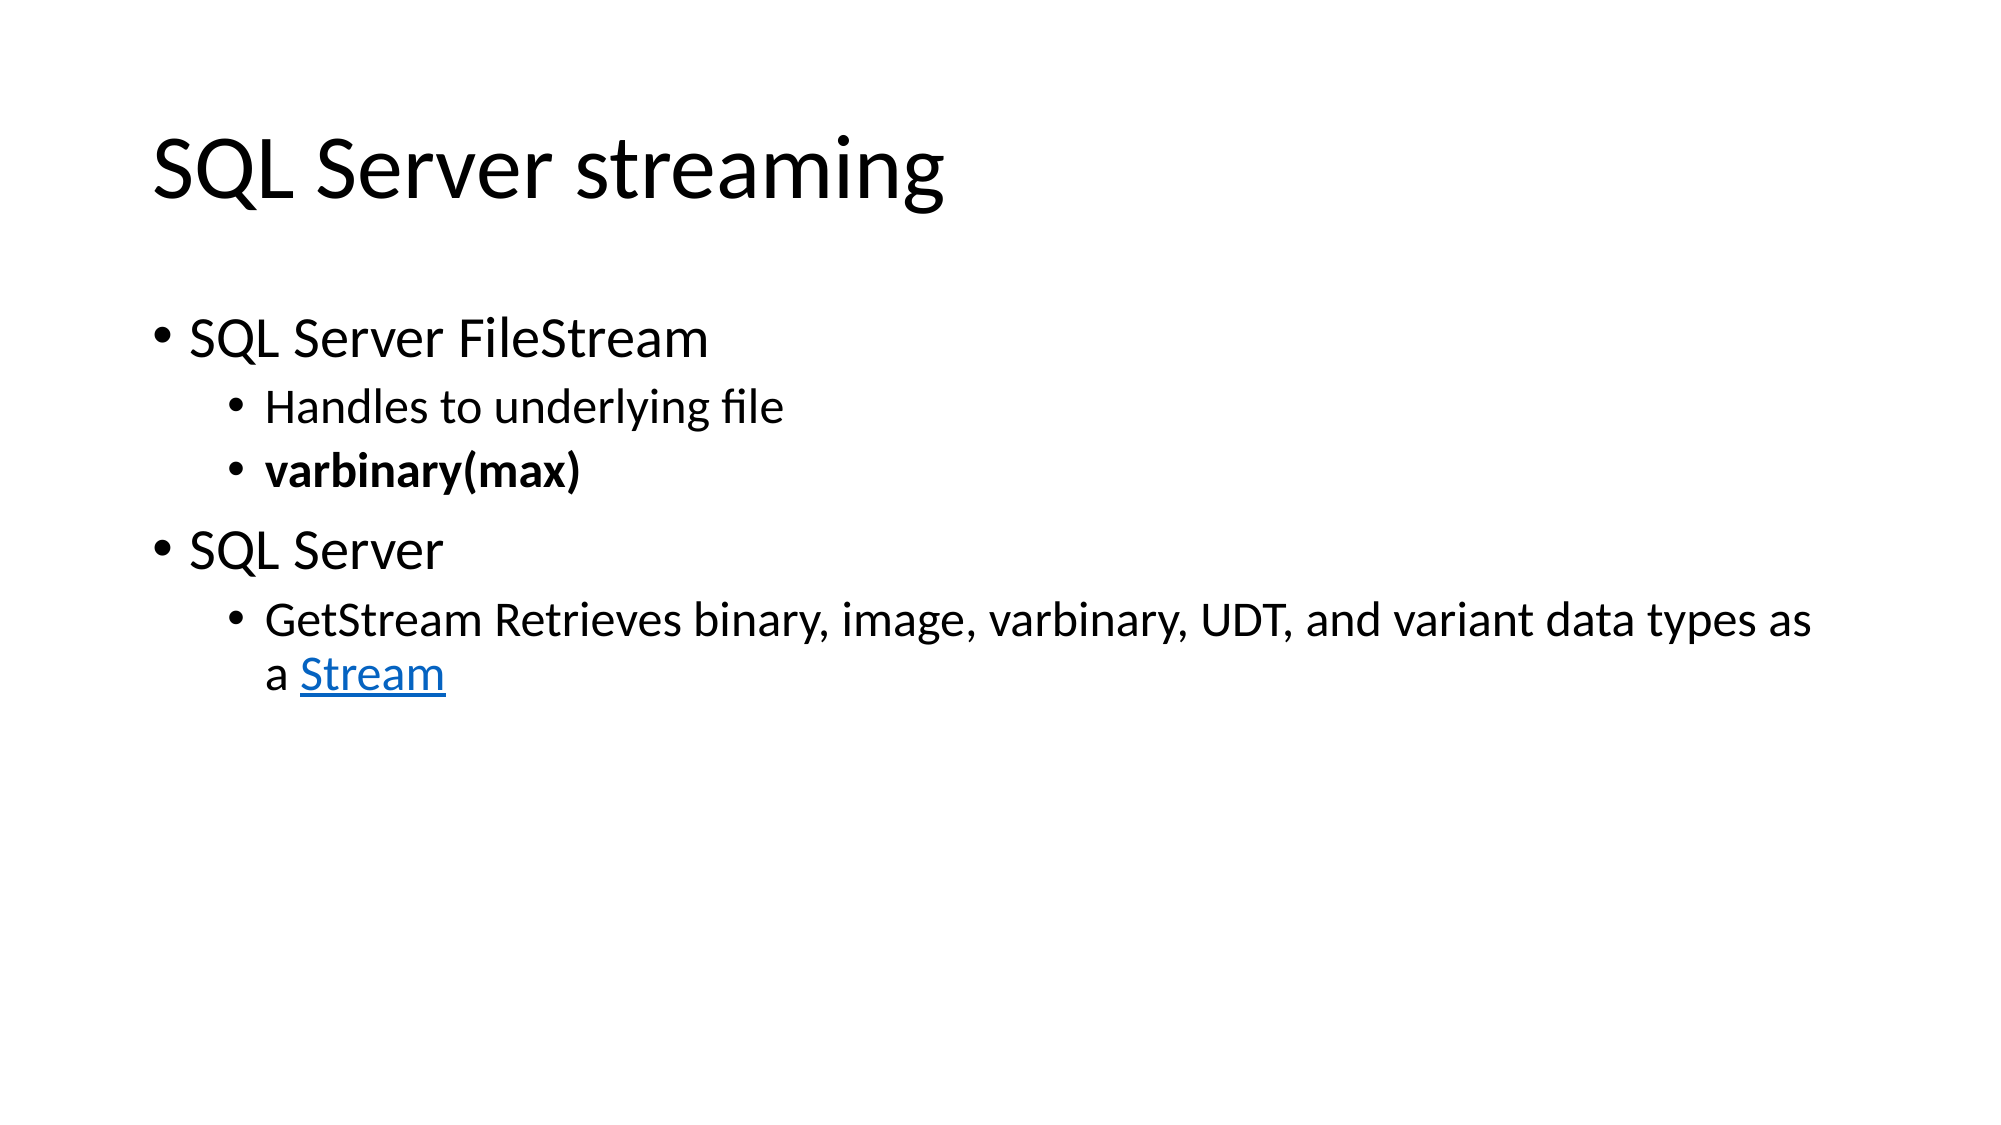

# SQL Server streaming
SQL Server FileStream
Handles to underlying file
varbinary(max)
SQL Server
GetStream Retrieves binary, image, varbinary, UDT, and variant data types as a Stream